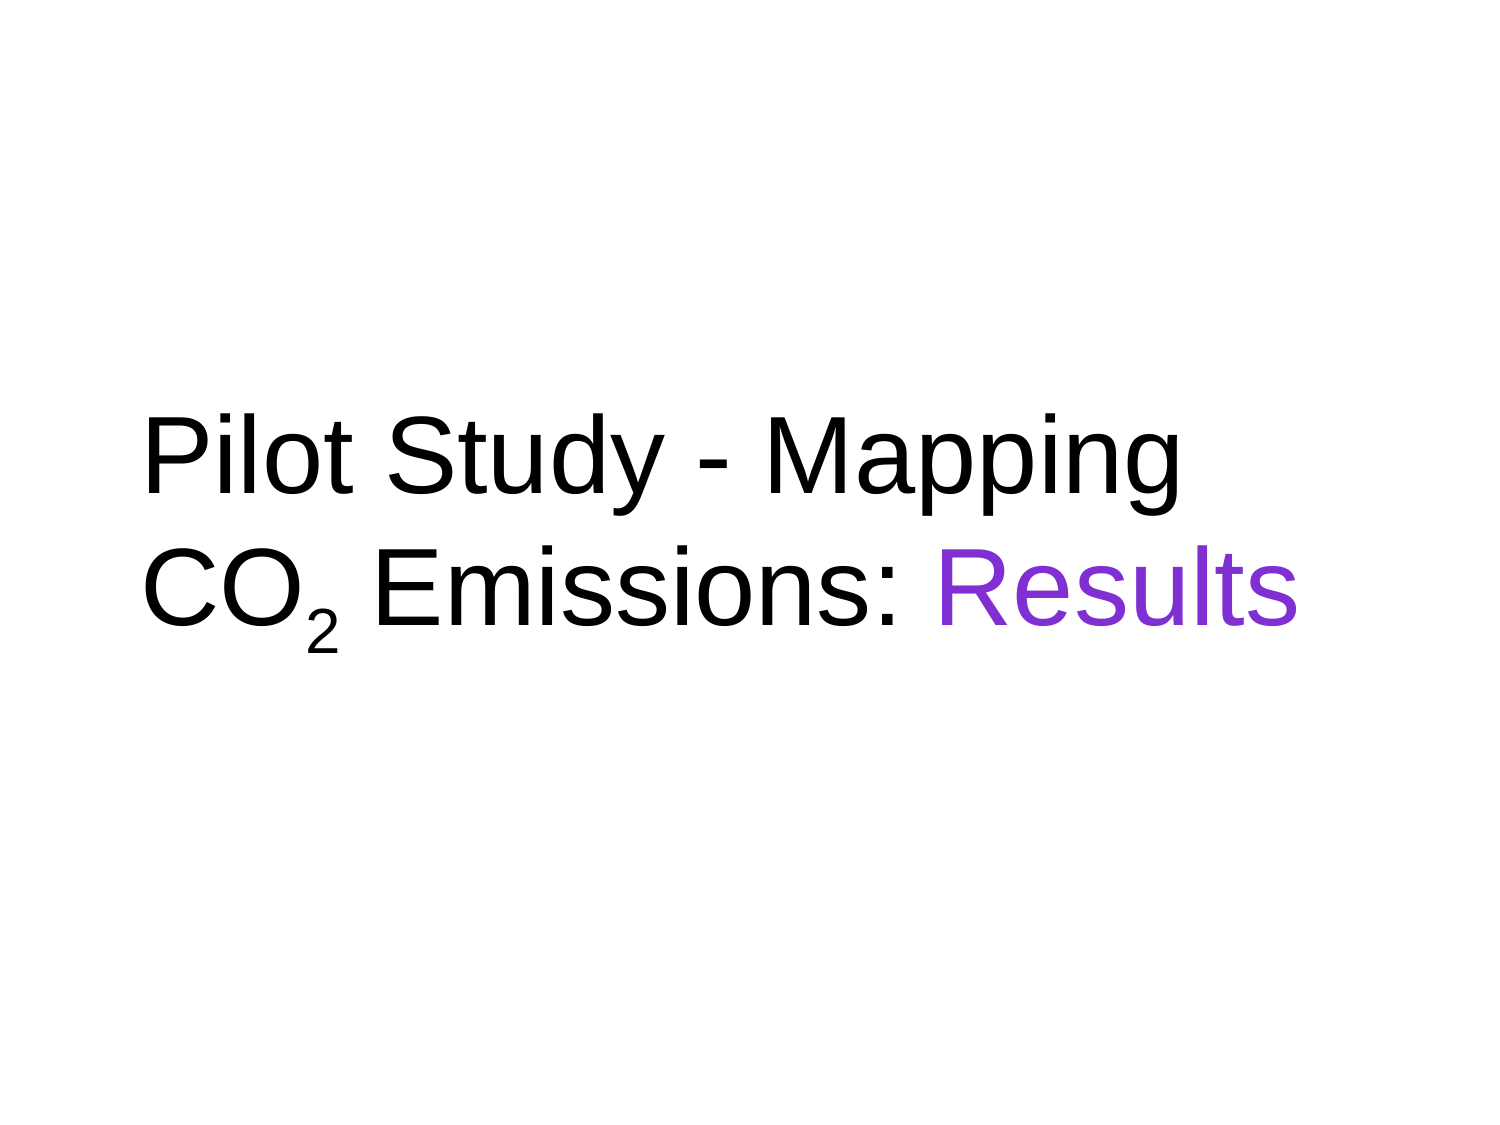

# Pilot Study - Mapping CO2 Emissions: Results